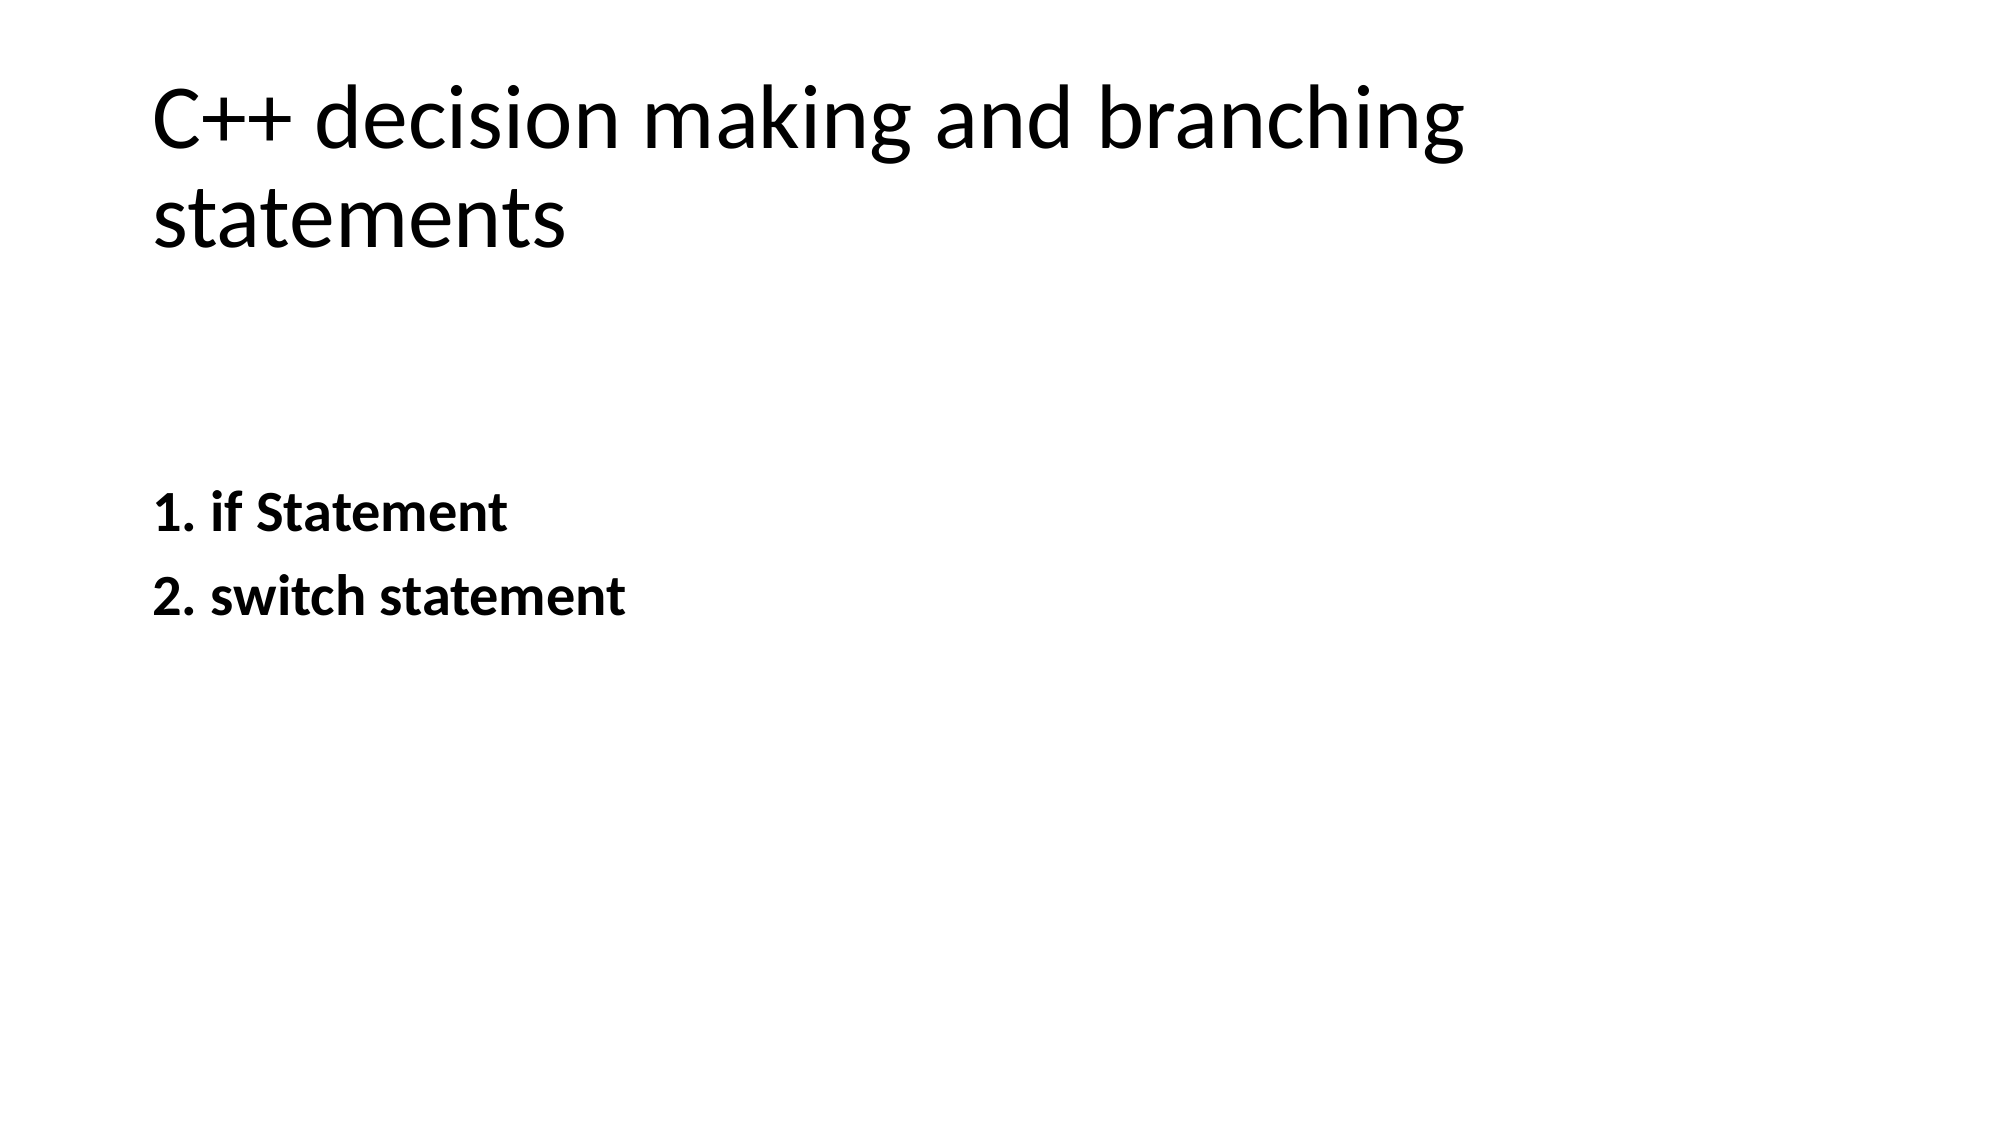

# C++ decision making and branching statements

1. if Statement
2. switch statement